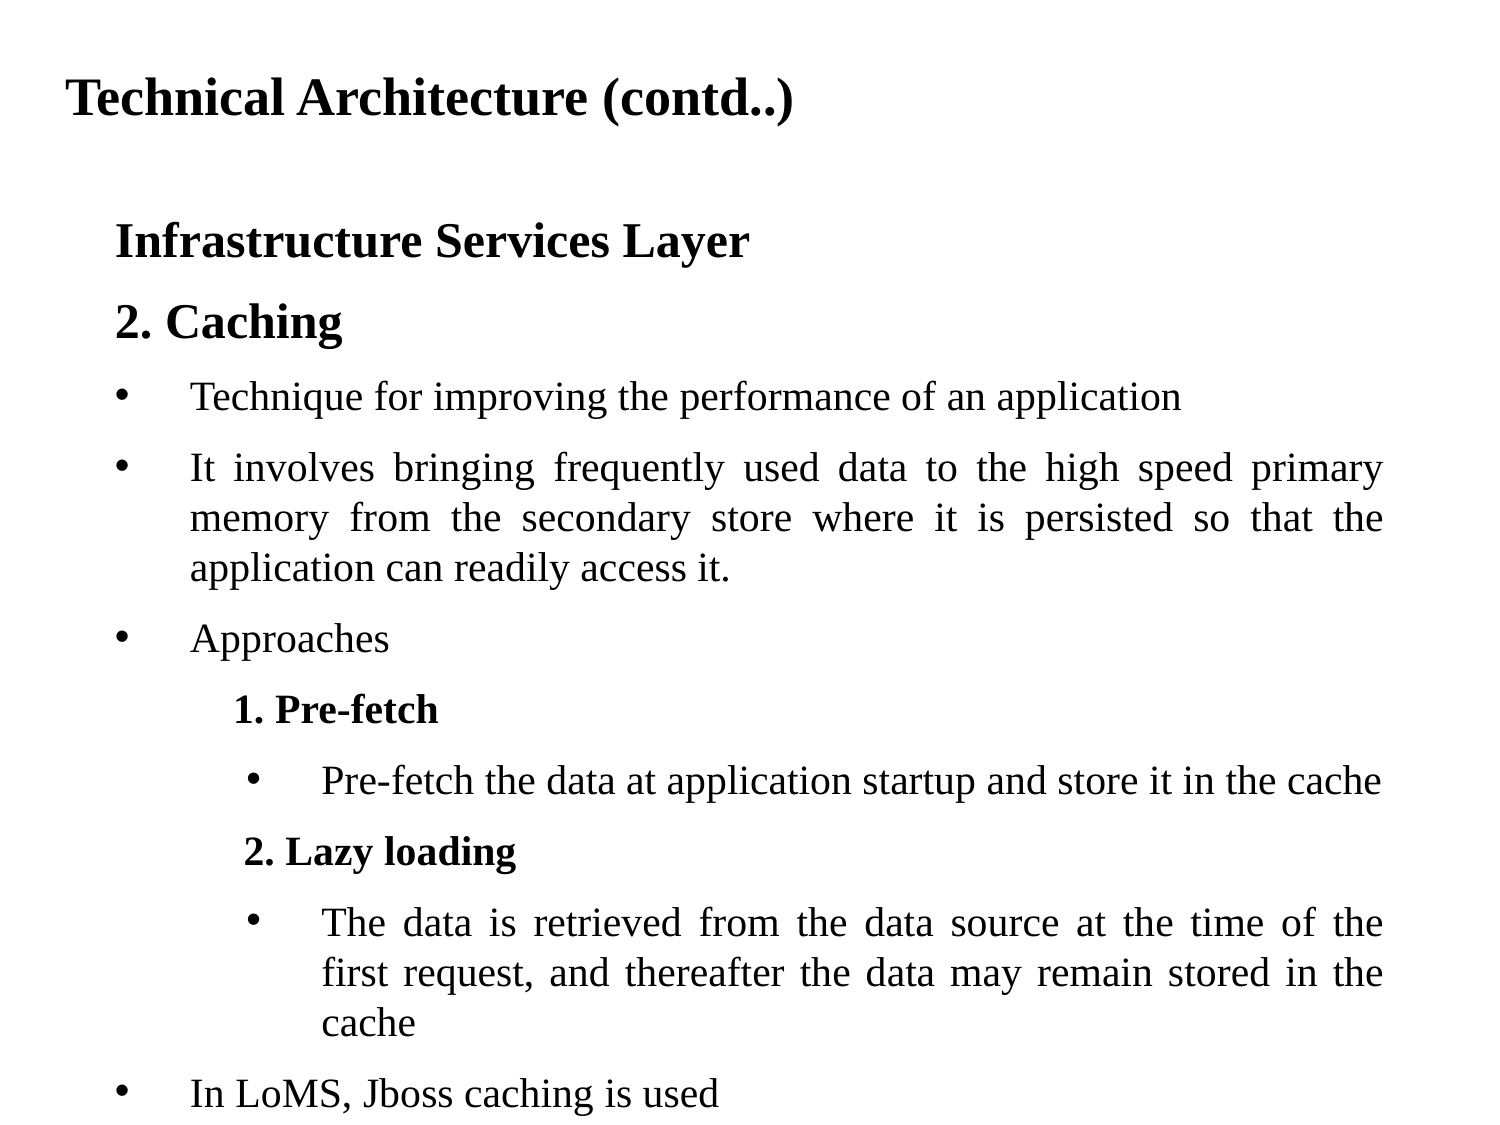

# Technical Architecture (contd..)
Infrastructure Services Layer
2. Caching
Technique for improving the performance of an application
It involves bringing frequently used data to the high speed primary memory from the secondary store where it is persisted so that the application can readily access it.
Approaches
     1. Pre-fetch
Pre-fetch the data at application startup and store it in the cache
      2. Lazy loading
The data is retrieved from the data source at the time of the first request, and thereafter the data may remain stored in the cache
In LoMS, Jboss caching is used